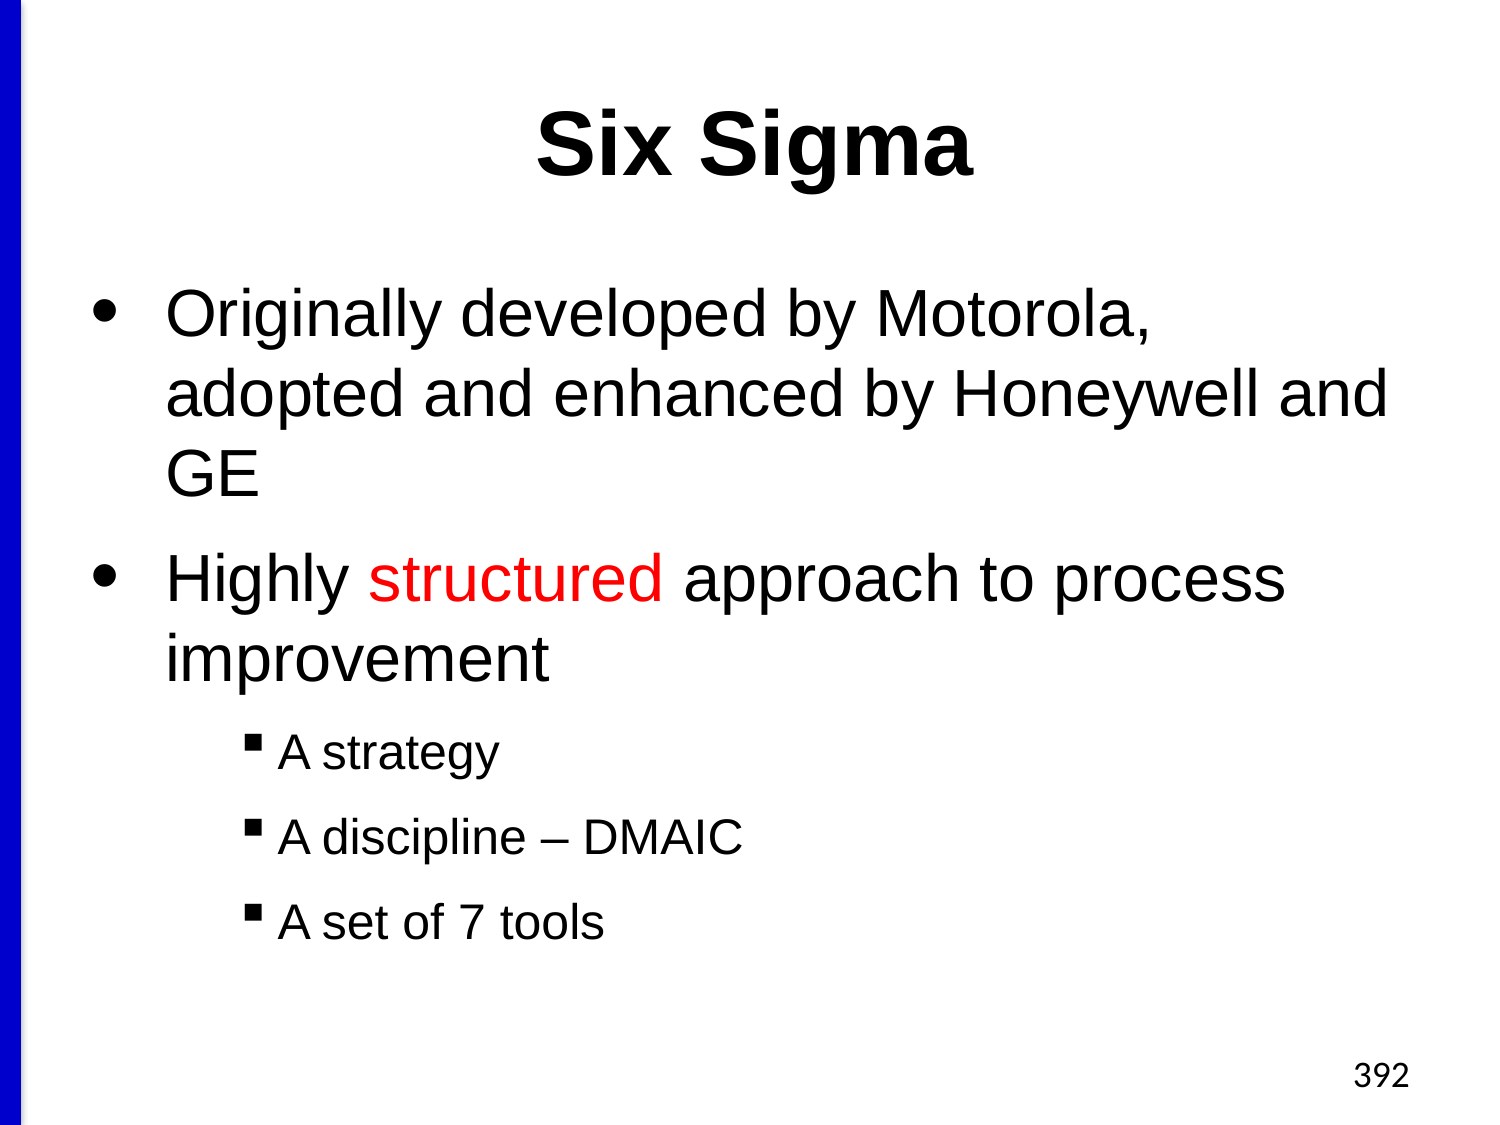

# Six Sigma
Originally developed by Motorola, adopted and enhanced by Honeywell and GE
Highly structured approach to process improvement
A strategy
A discipline – DMAIC
A set of 7 tools

392